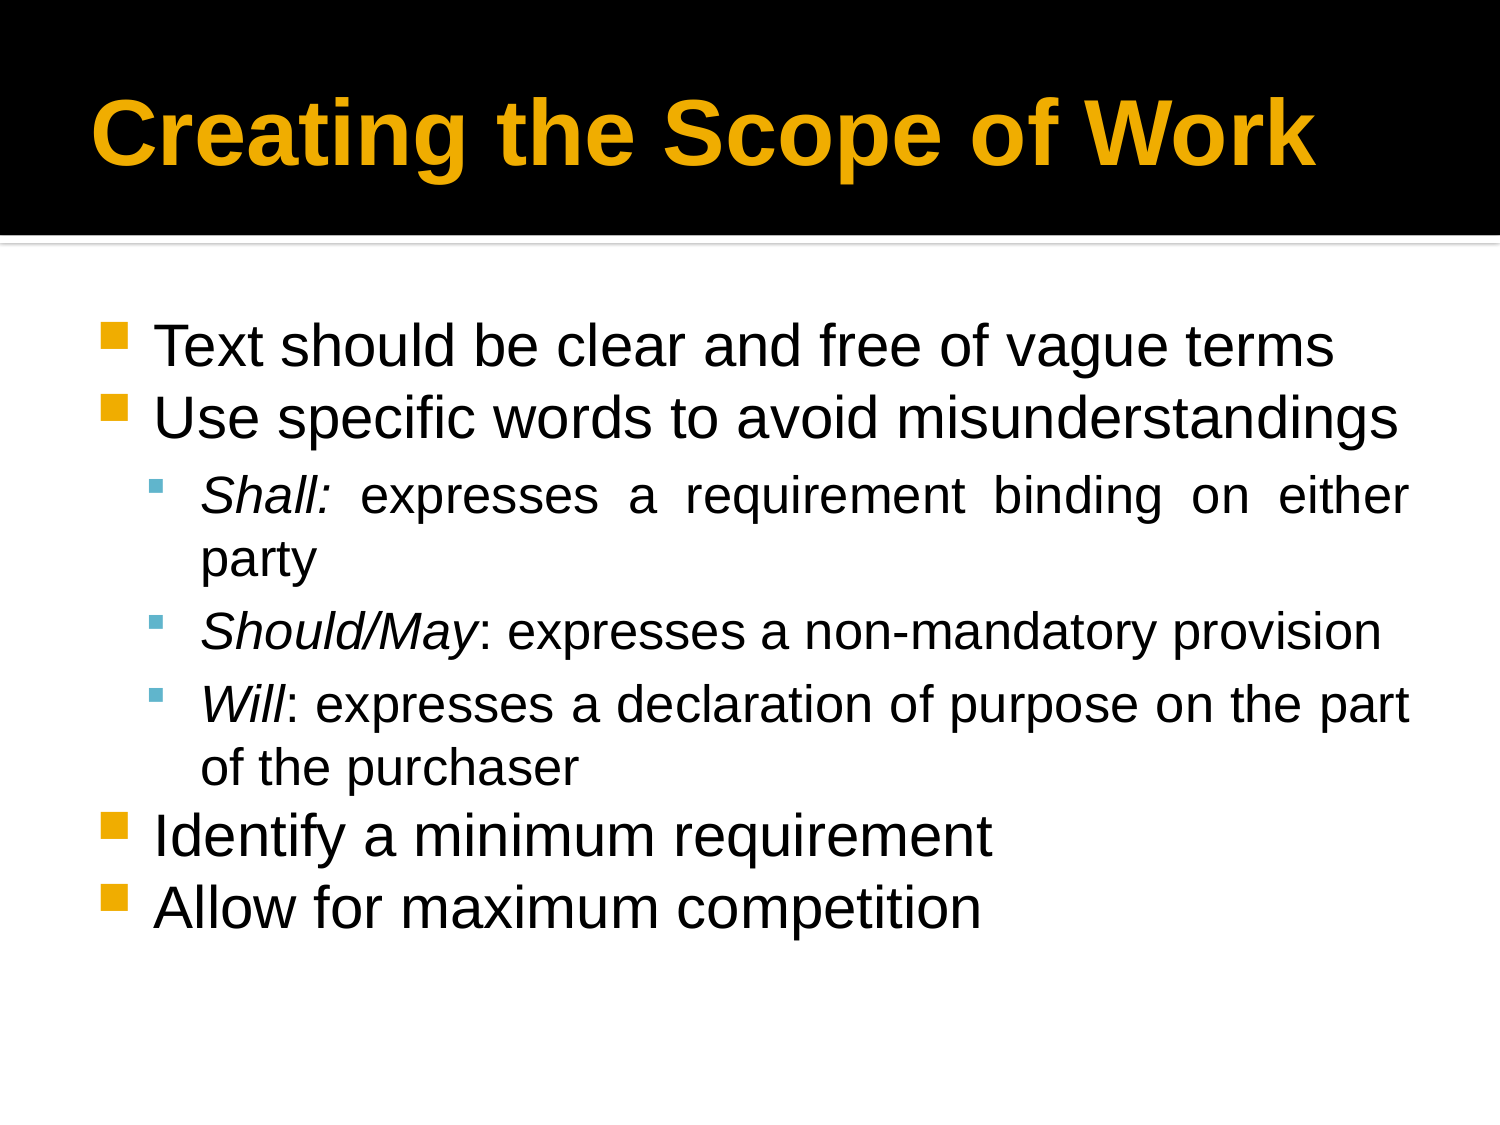

# Creating the Scope of Work
Text should be clear and free of vague terms
Use specific words to avoid misunderstandings
Shall: expresses a requirement binding on either party
Should/May: expresses a non-mandatory provision
Will: expresses a declaration of purpose on the part of the purchaser
Identify a minimum requirement
Allow for maximum competition